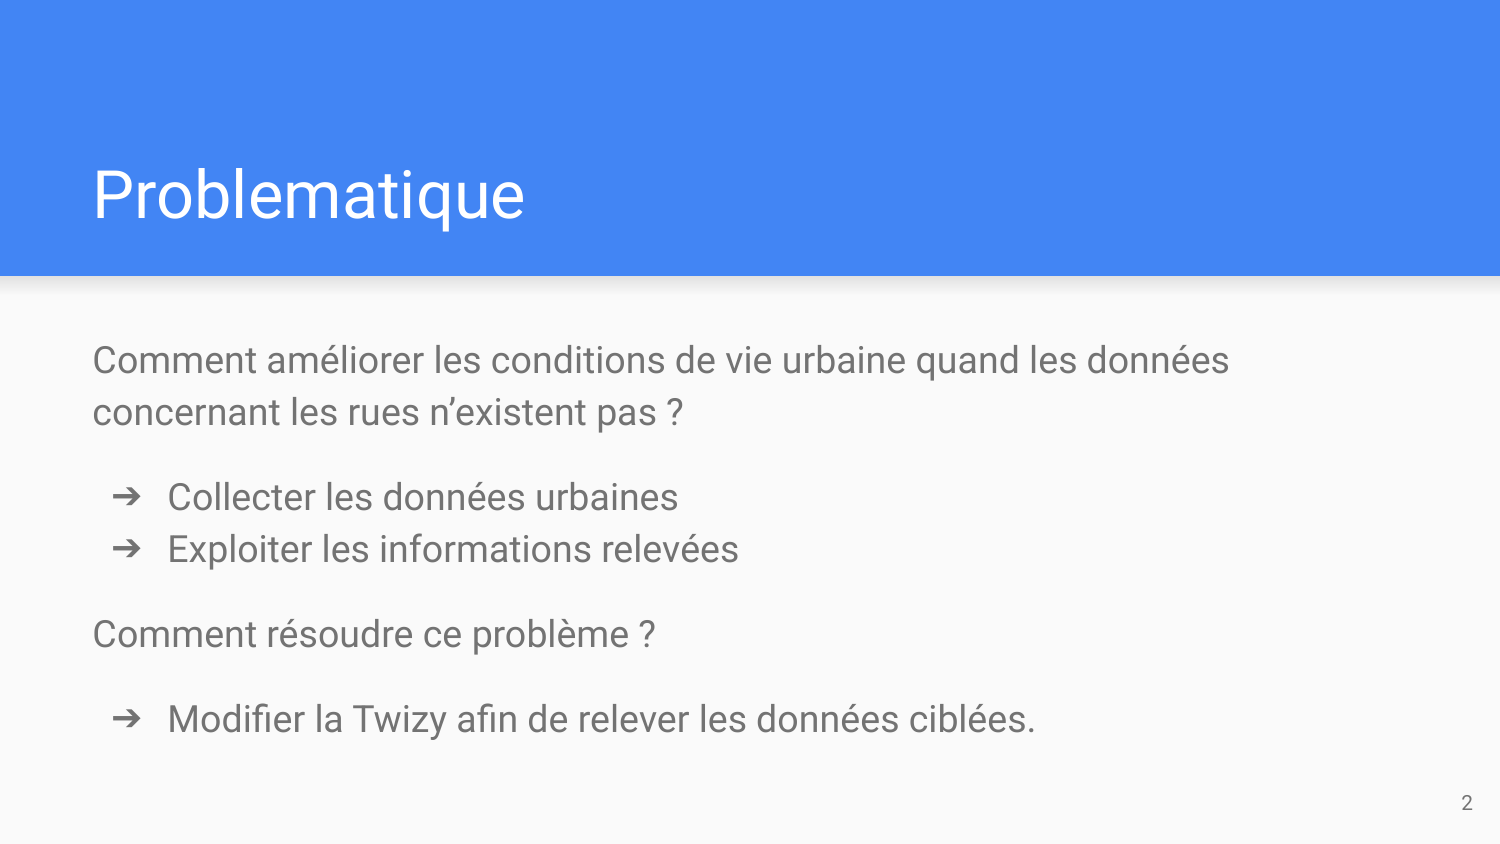

# Problematique
Comment améliorer les conditions de vie urbaine quand les données concernant les rues n’existent pas ?
Collecter les données urbaines
Exploiter les informations relevées
Comment résoudre ce problème ?
Modifier la Twizy afin de relever les données ciblées.
2